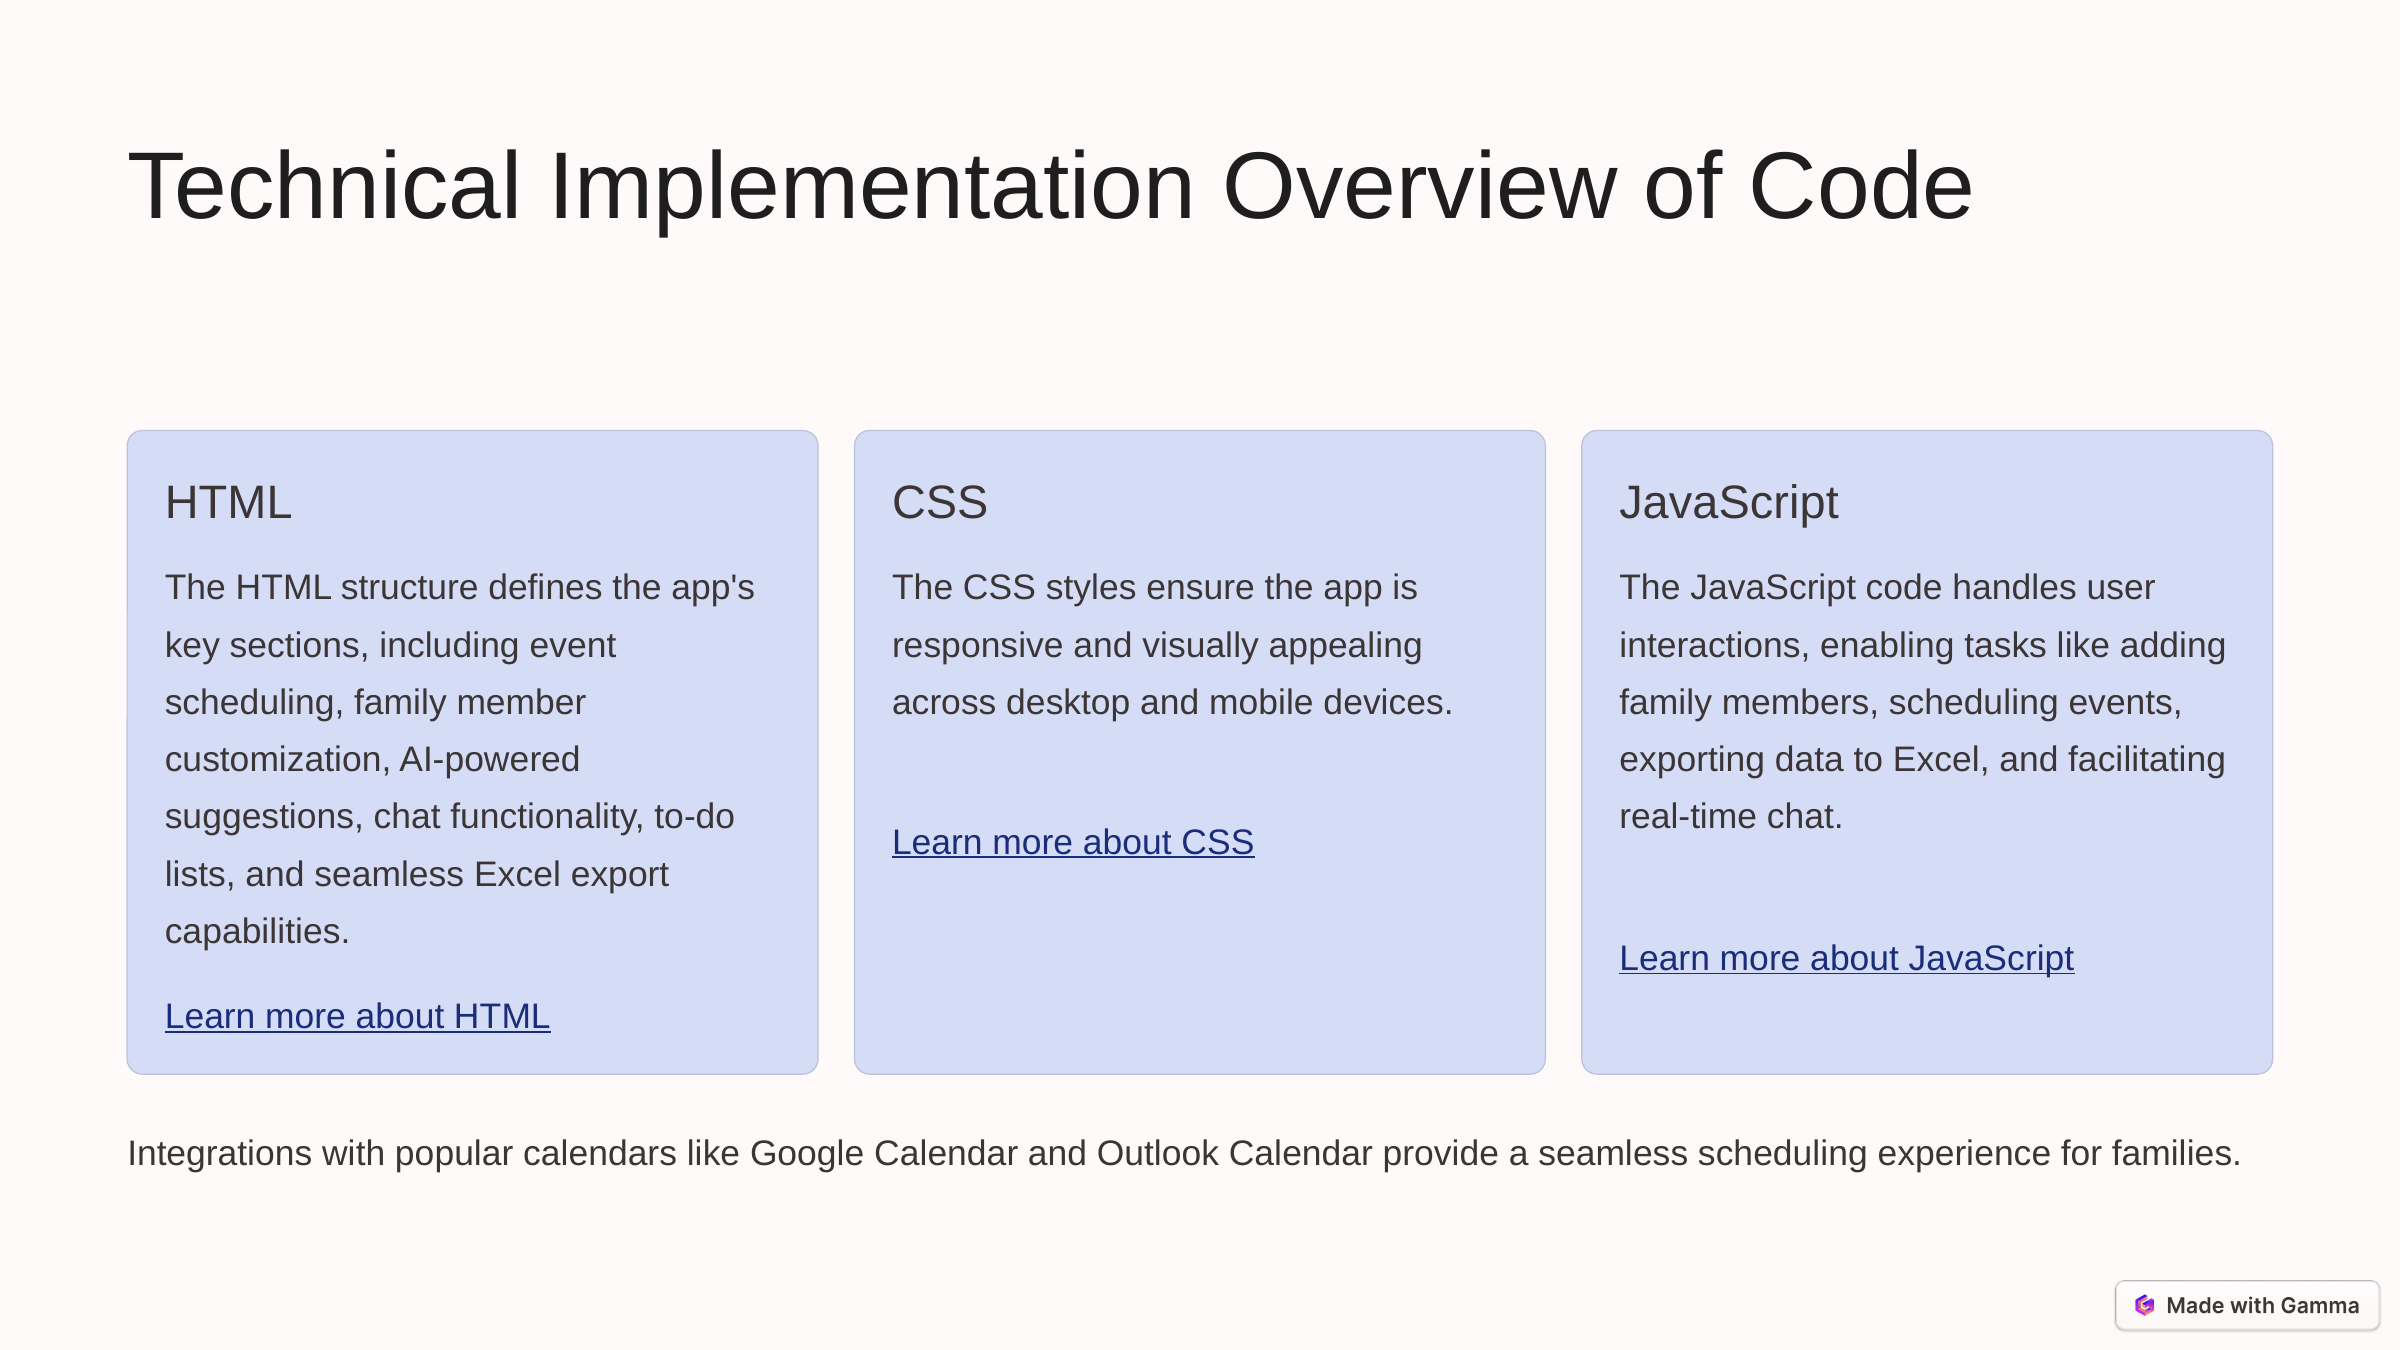

Technical Implementation Overview of Code

HTML
CSS
JavaScript
The HTML structure defines the app's key sections, including event scheduling, family member customization, AI-powered suggestions, chat functionality, to-do lists, and seamless Excel export capabilities.
The CSS styles ensure the app is responsive and visually appealing across desktop and mobile devices.
The JavaScript code handles user interactions, enabling tasks like adding family members, scheduling events, exporting data to Excel, and facilitating real-time chat.
Learn more about CSS
Learn more about JavaScript
Learn more about HTML
Integrations with popular calendars like Google Calendar and Outlook Calendar provide a seamless scheduling experience for families.